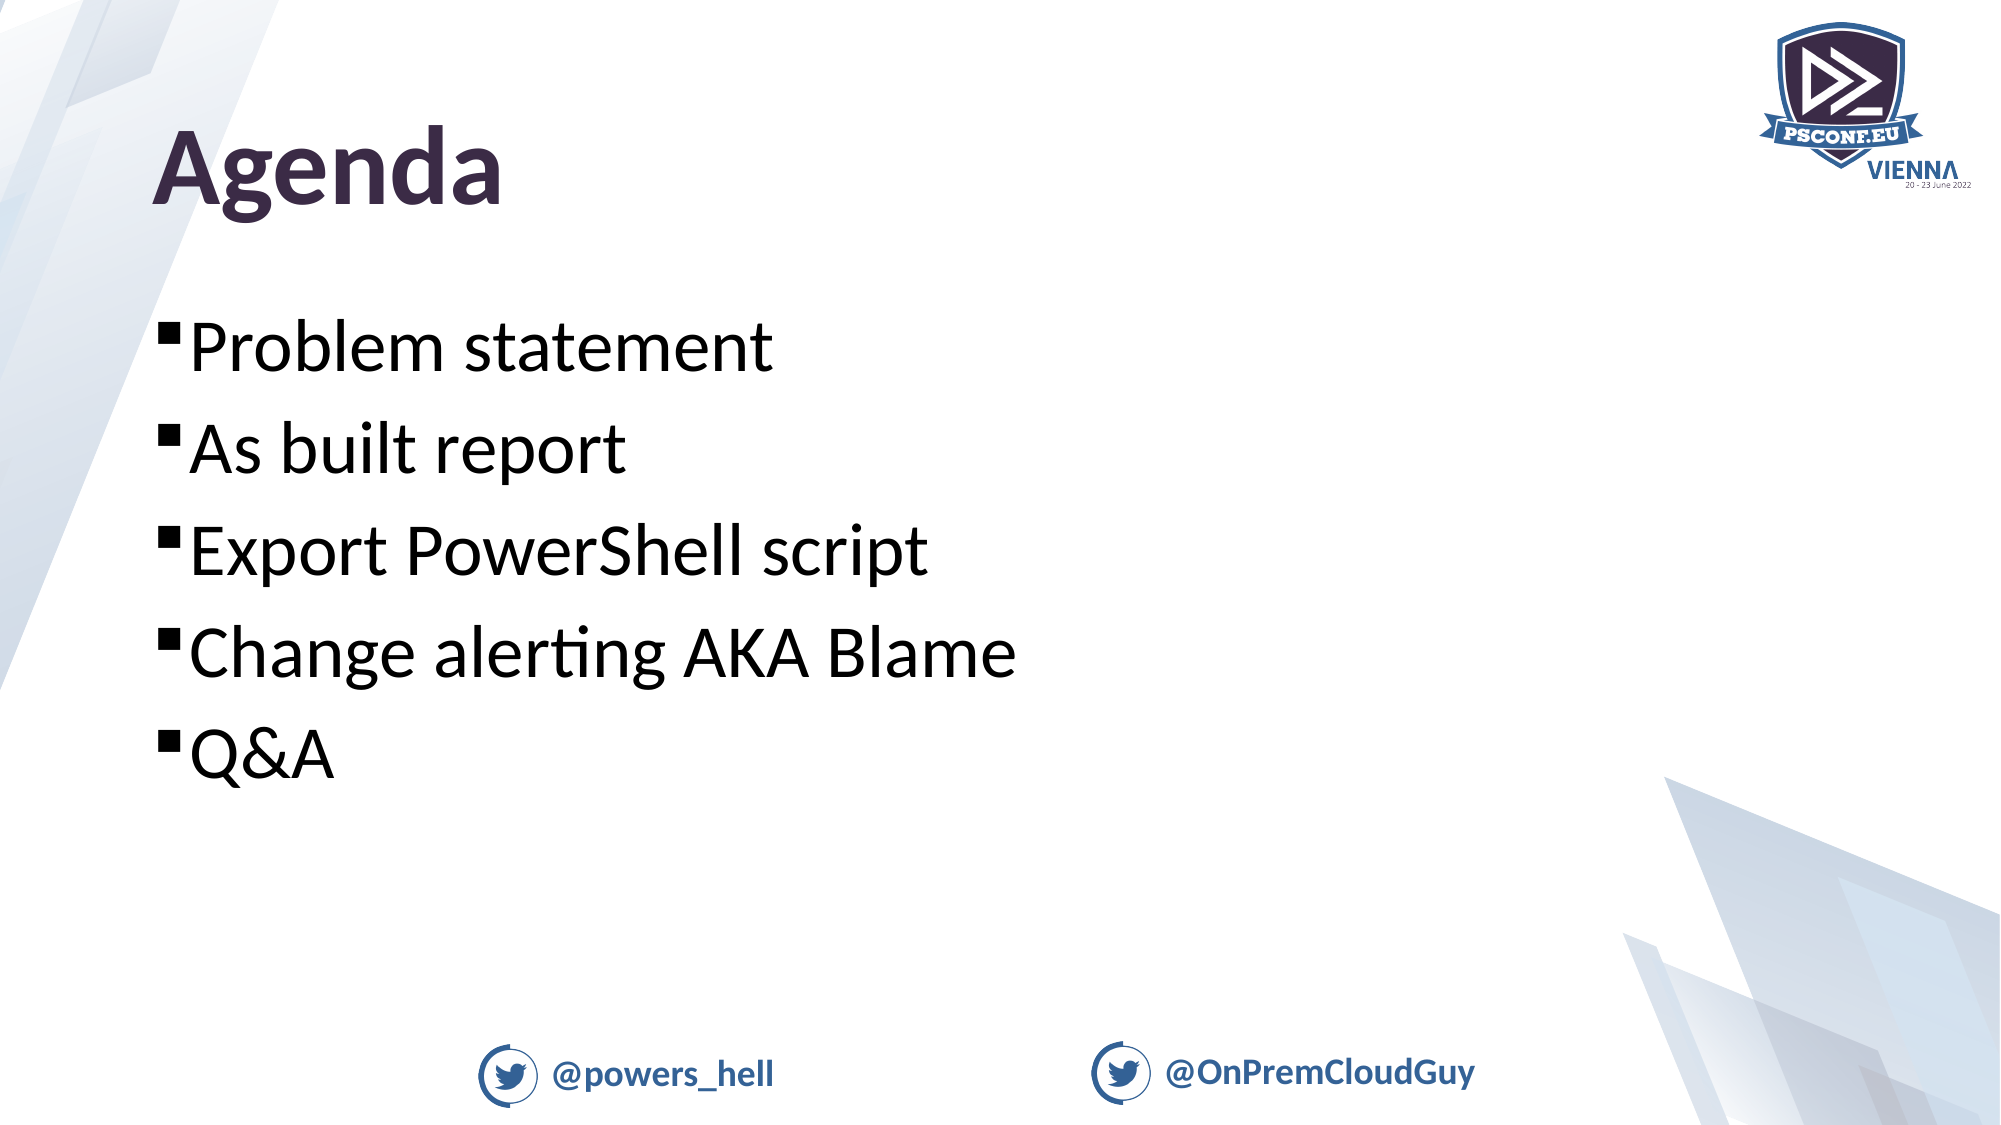

# Agenda
Problem statement
As built report
Export PowerShell script
Change alerting AKA Blame
Q&A